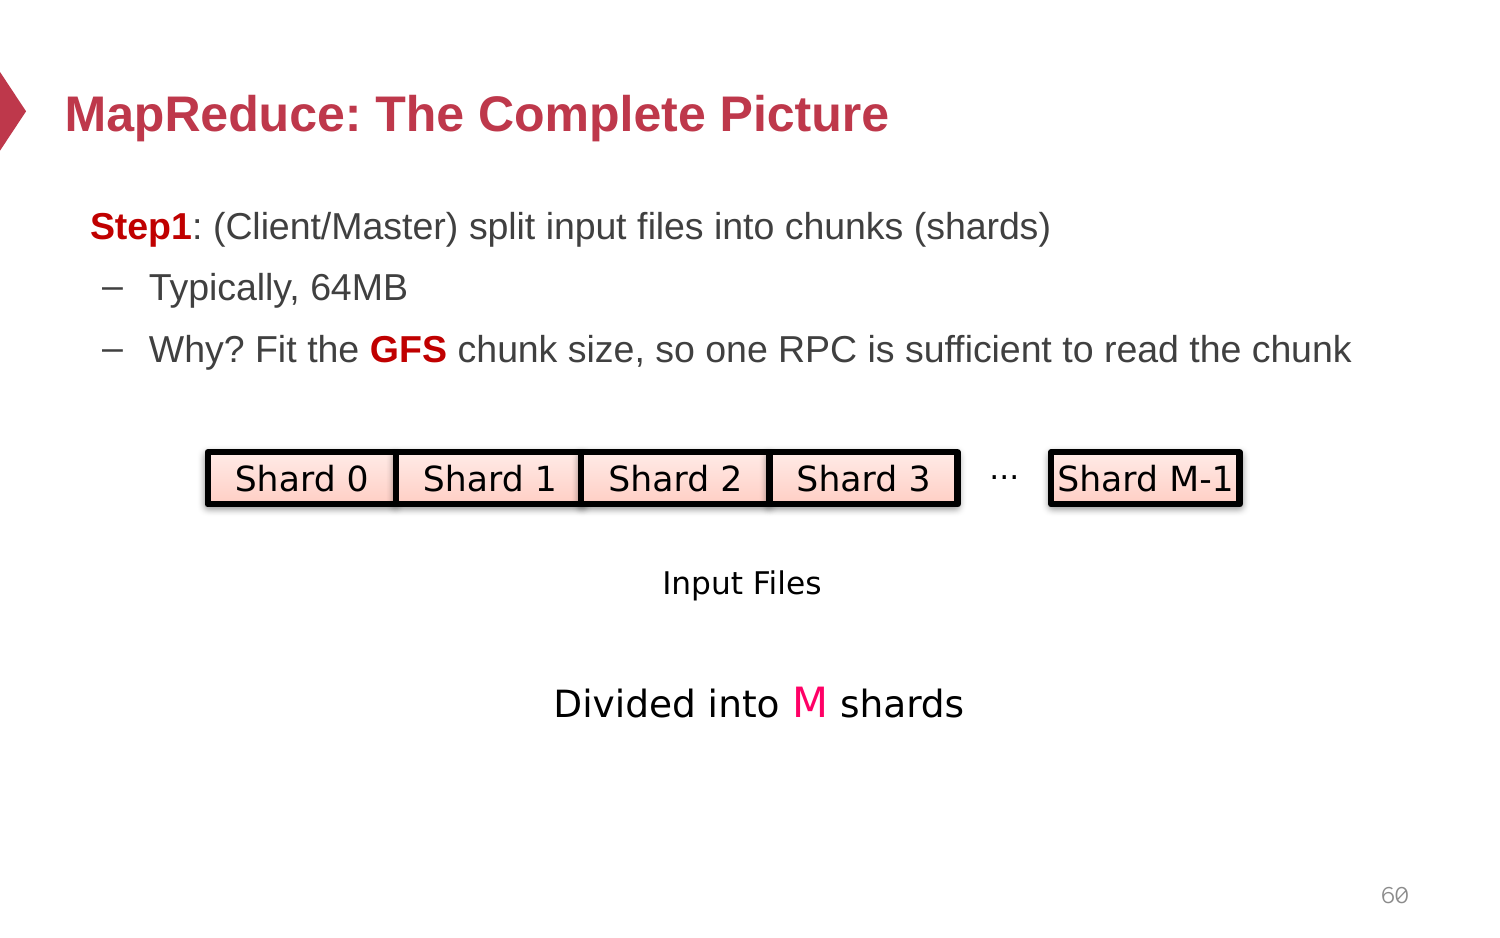

# MapReduce: The Complete Picture
Step1: (Client/Master) split input files into chunks (shards)
Typically, 64MB
Why? Fit the GFS chunk size, so one RPC is sufficient to read the chunk
...
Shard 0
Shard 1
Shard 2
Shard 3
Shard M-1
Input Files
Divided into M shards
60